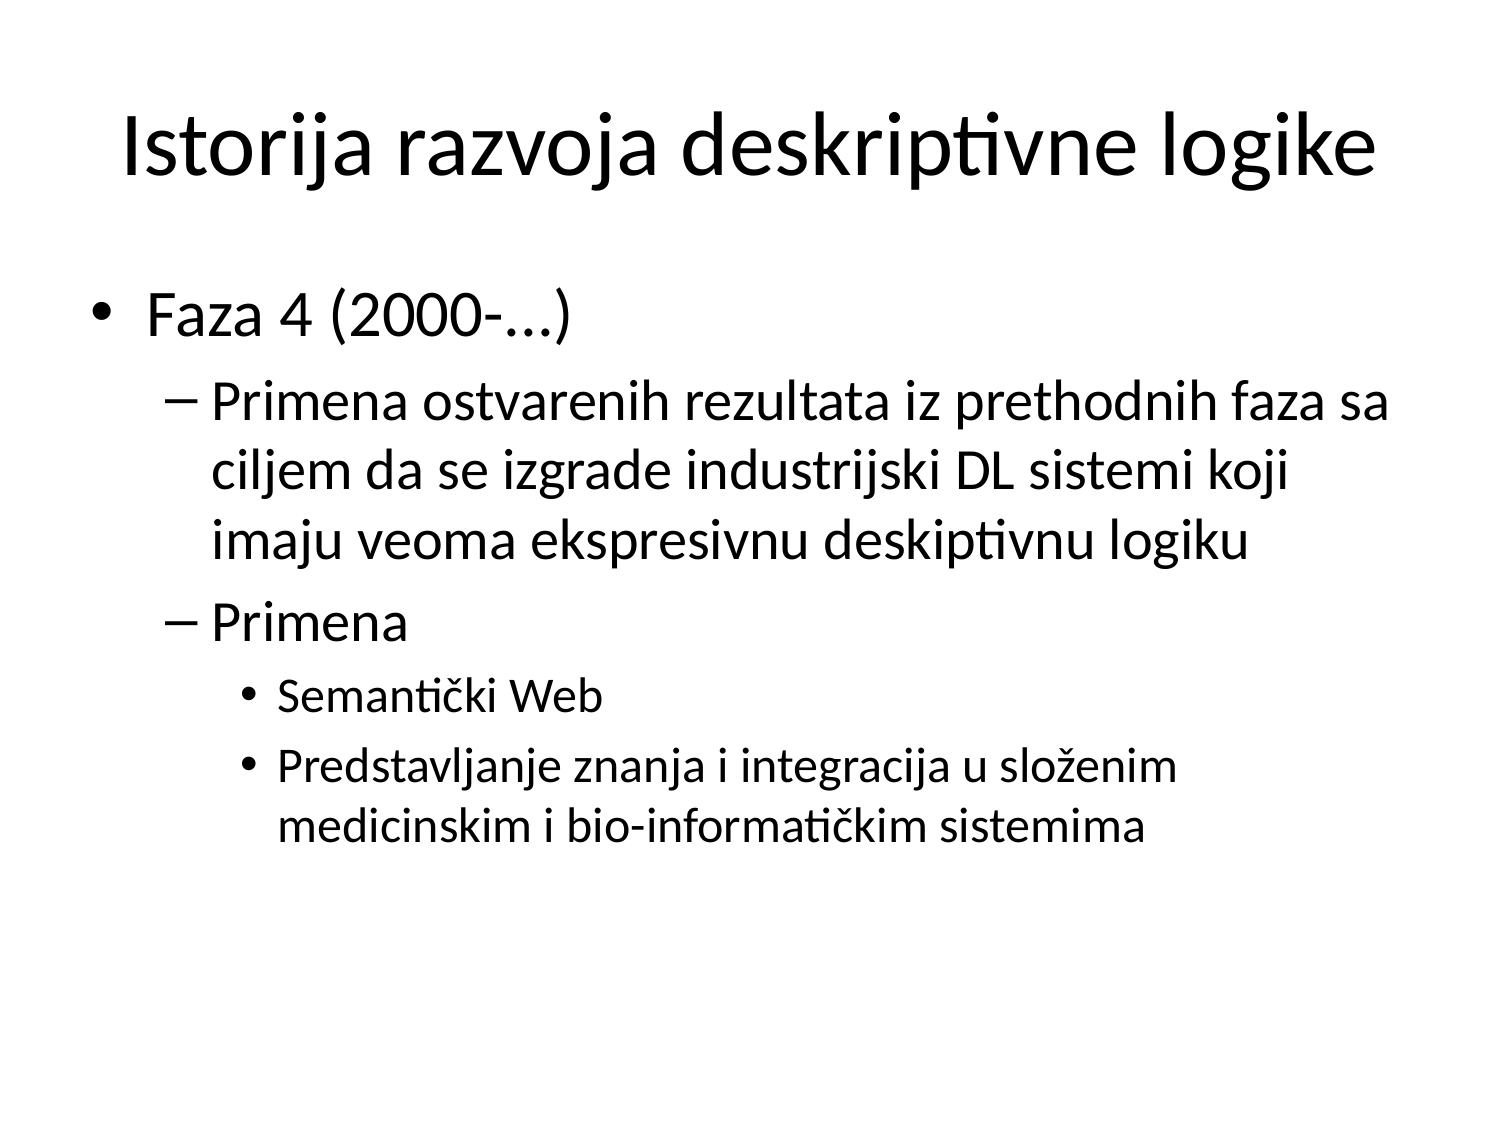

# Istorija razvoja deskriptivne logike
Faza 4 (2000-...)
Primena ostvarenih rezultata iz prethodnih faza sa ciljem da se izgrade industrijski DL sistemi koji imaju veoma ekspresivnu deskiptivnu logiku
Primena
Semantički Web
Predstavljanje znanja i integracija u složenim medicinskim i bio-informatičkim sistemima